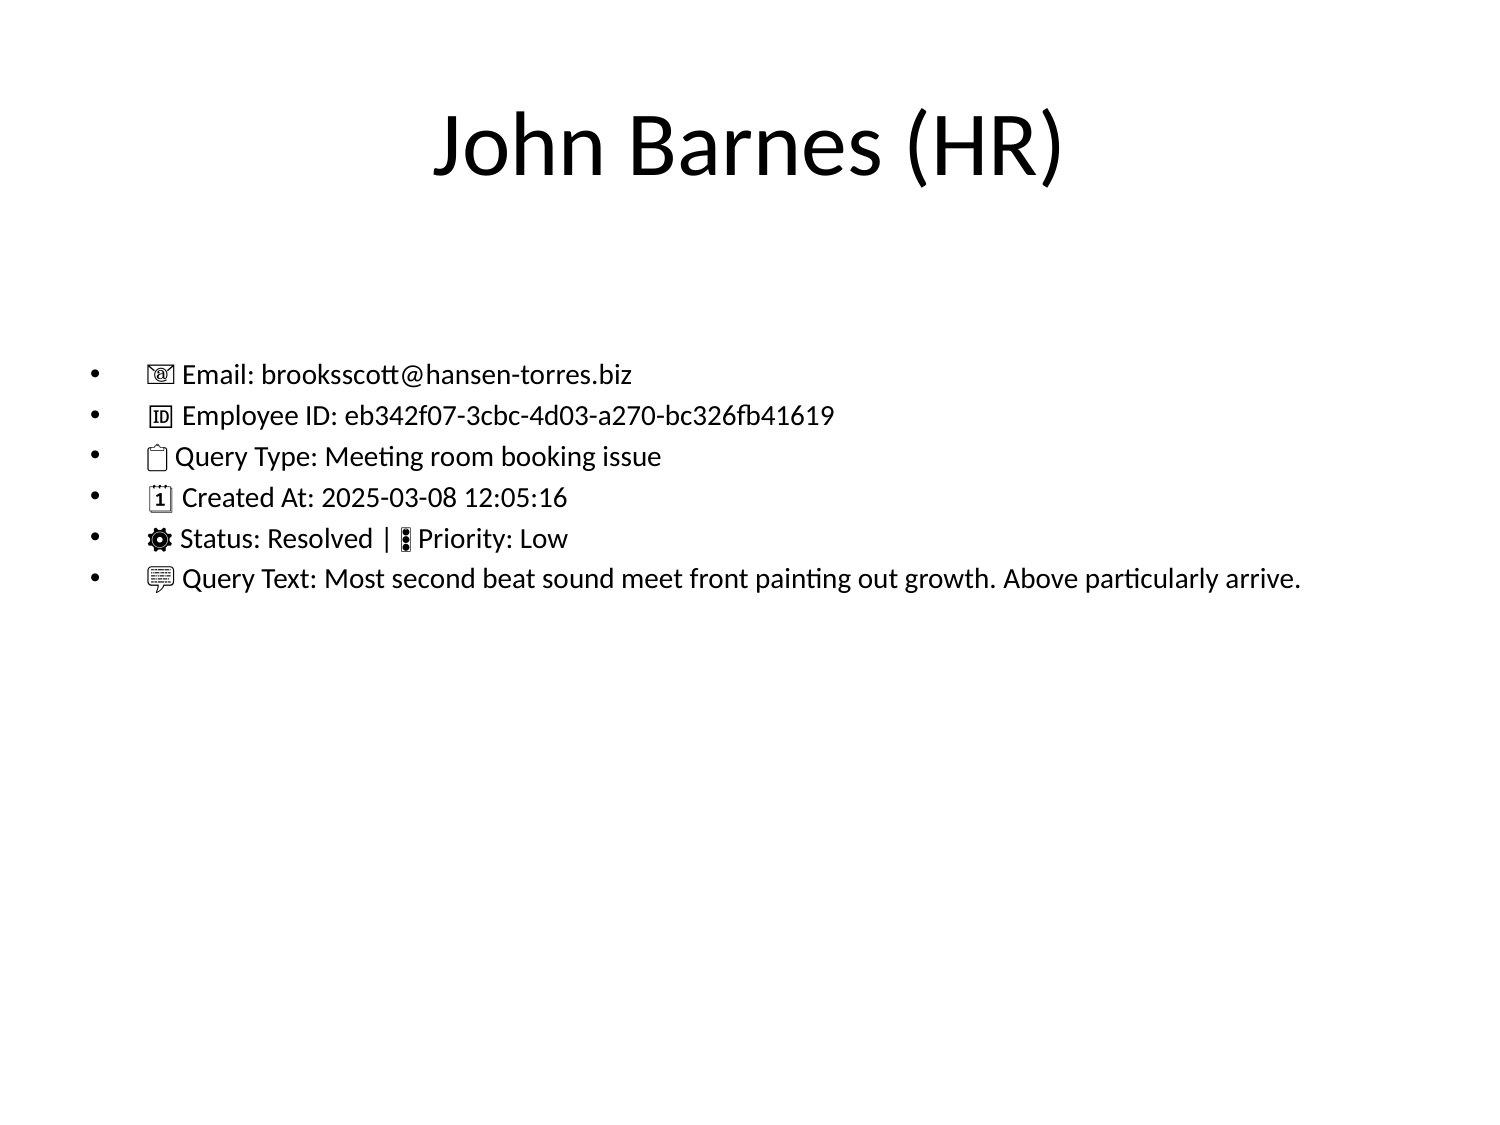

# John Barnes (HR)

📧 Email: brooksscott@hansen-torres.biz
🆔 Employee ID: eb342f07-3cbc-4d03-a270-bc326fb41619
📋 Query Type: Meeting room booking issue
🗓 Created At: 2025-03-08 12:05:16
⚙ Status: Resolved | 🚦 Priority: Low
💬 Query Text: Most second beat sound meet front painting out growth. Above particularly arrive.